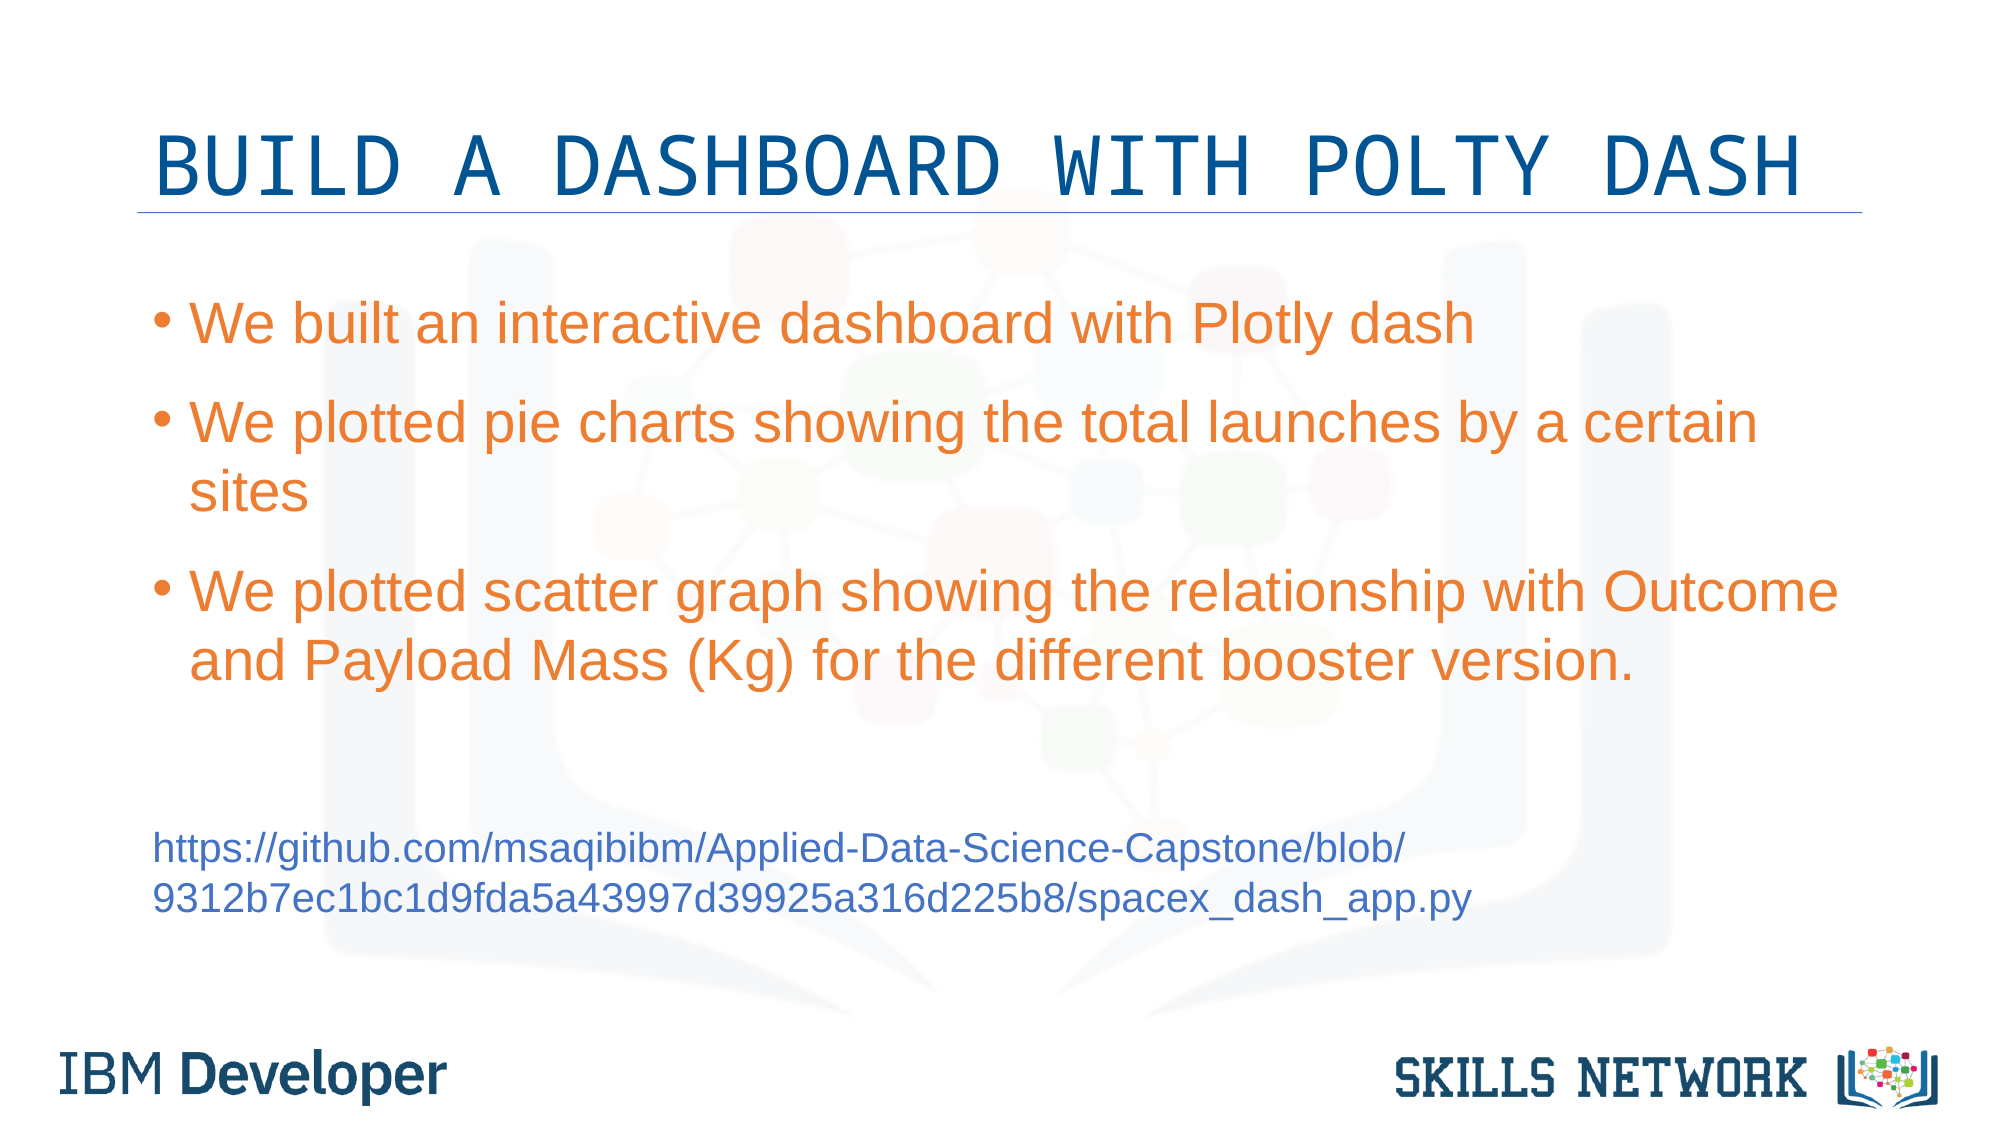

# BUILD A DASHBOARD WITH POLTY DASH
We built an interactive dashboard with Plotly dash
We plotted pie charts showing the total launches by a certain sites
We plotted scatter graph showing the relationship with Outcome and Payload Mass (Kg) for the different booster version.

https://github.com/msaqibibm/Applied-Data-Science-Capstone/blob/9312b7ec1bc1d9fda5a43997d39925a316d225b8/spacex_dash_app.py